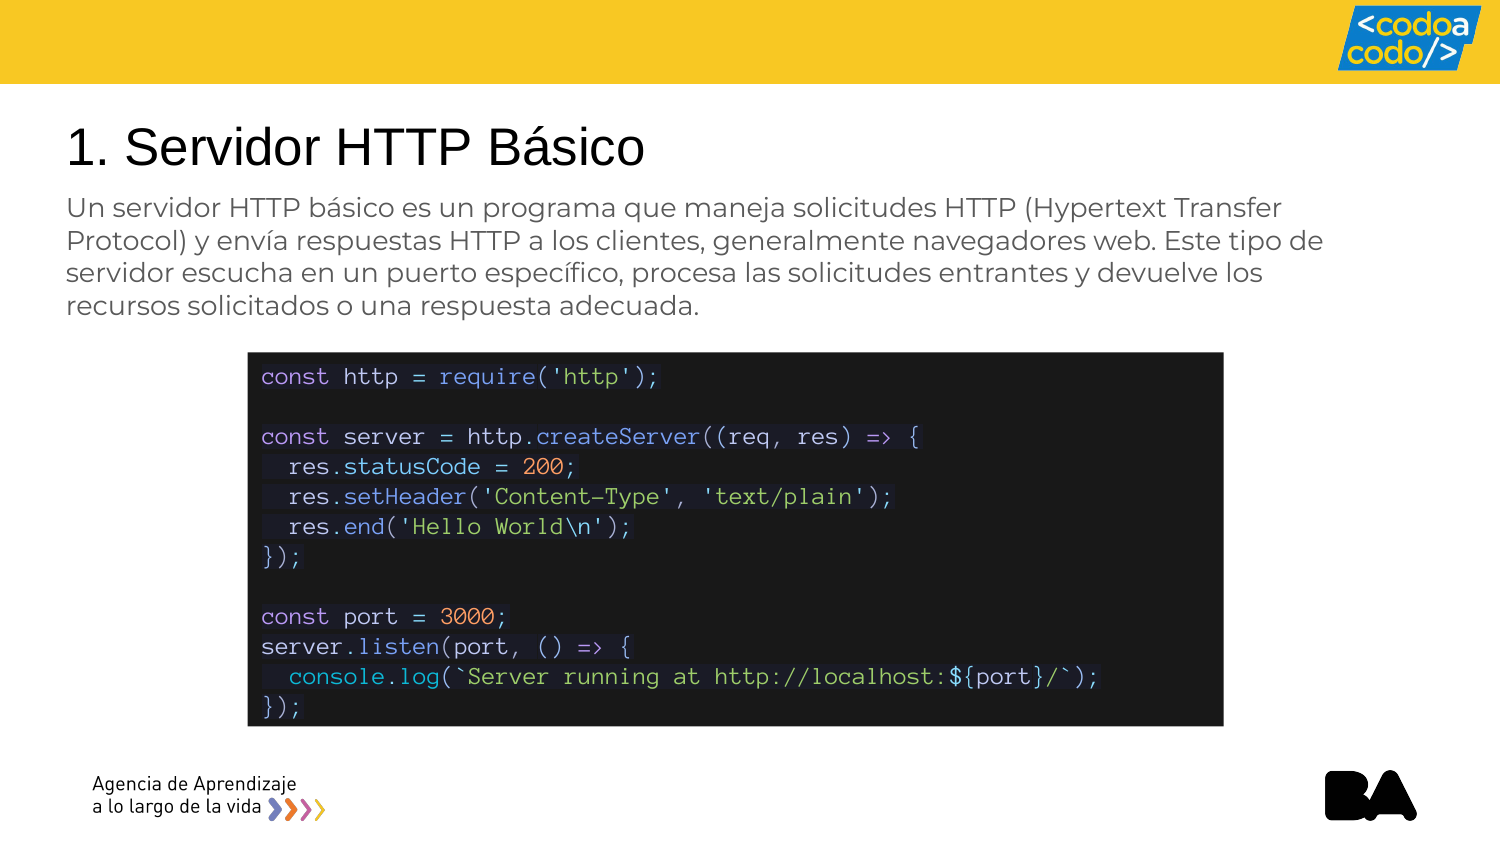

# 1. Servidor HTTP Básico
Un servidor HTTP básico es un programa que maneja solicitudes HTTP (Hypertext Transfer Protocol) y envía respuestas HTTP a los clientes, generalmente navegadores web. Este tipo de servidor escucha en un puerto específico, procesa las solicitudes entrantes y devuelve los recursos solicitados o una respuesta adecuada.
const http = require('http');
const server = http.createServer((req, res) => {
  res.statusCode = 200;
  res.setHeader('Content-Type', 'text/plain');
  res.end('Hello World\n');
});
const port = 3000;
server.listen(port, () => {
  console.log(`Server running at http://localhost:${port}/`);
});